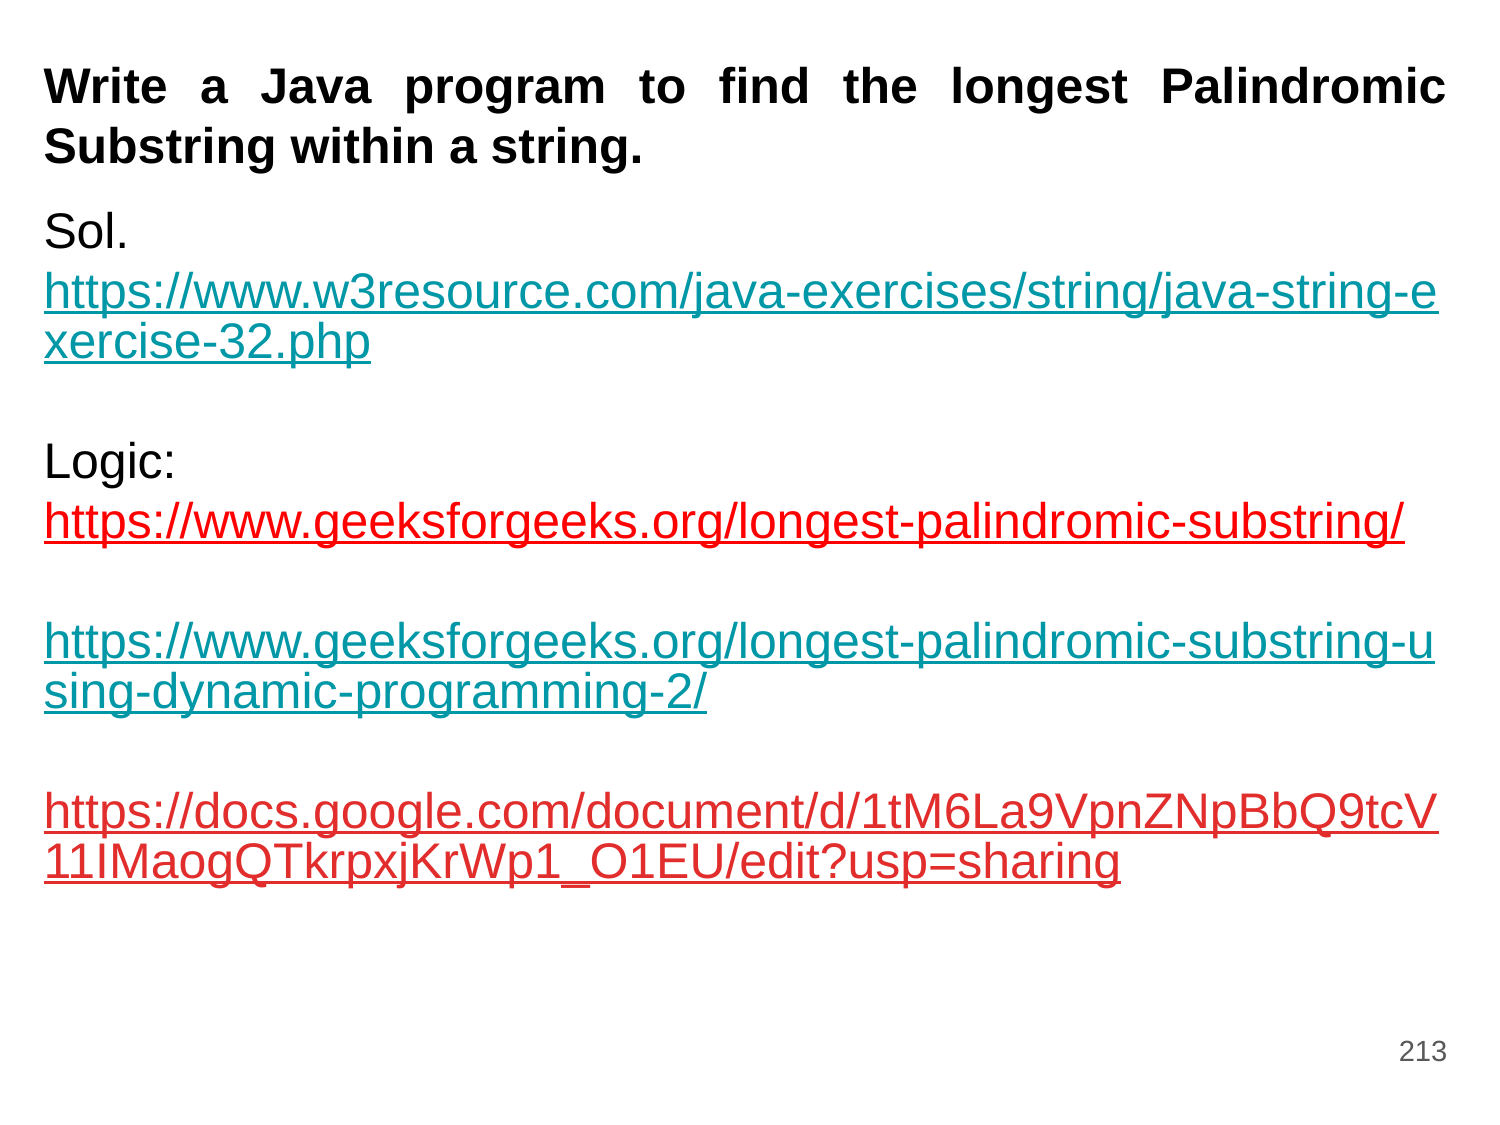

Write a Java program to find the longest Palindromic Substring within a string.
Sol. https://www.w3resource.com/java-exercises/string/java-string-exercise-32.php

Logic: https://www.geeksforgeeks.org/longest-palindromic-substring/

https://www.geeksforgeeks.org/longest-palindromic-substring-using-dynamic-programming-2/

https://docs.google.com/document/d/1tM6La9VpnZNpBbQ9tcV11IMaogQTkrpxjKrWp1_O1EU/edit?usp=sharing

213